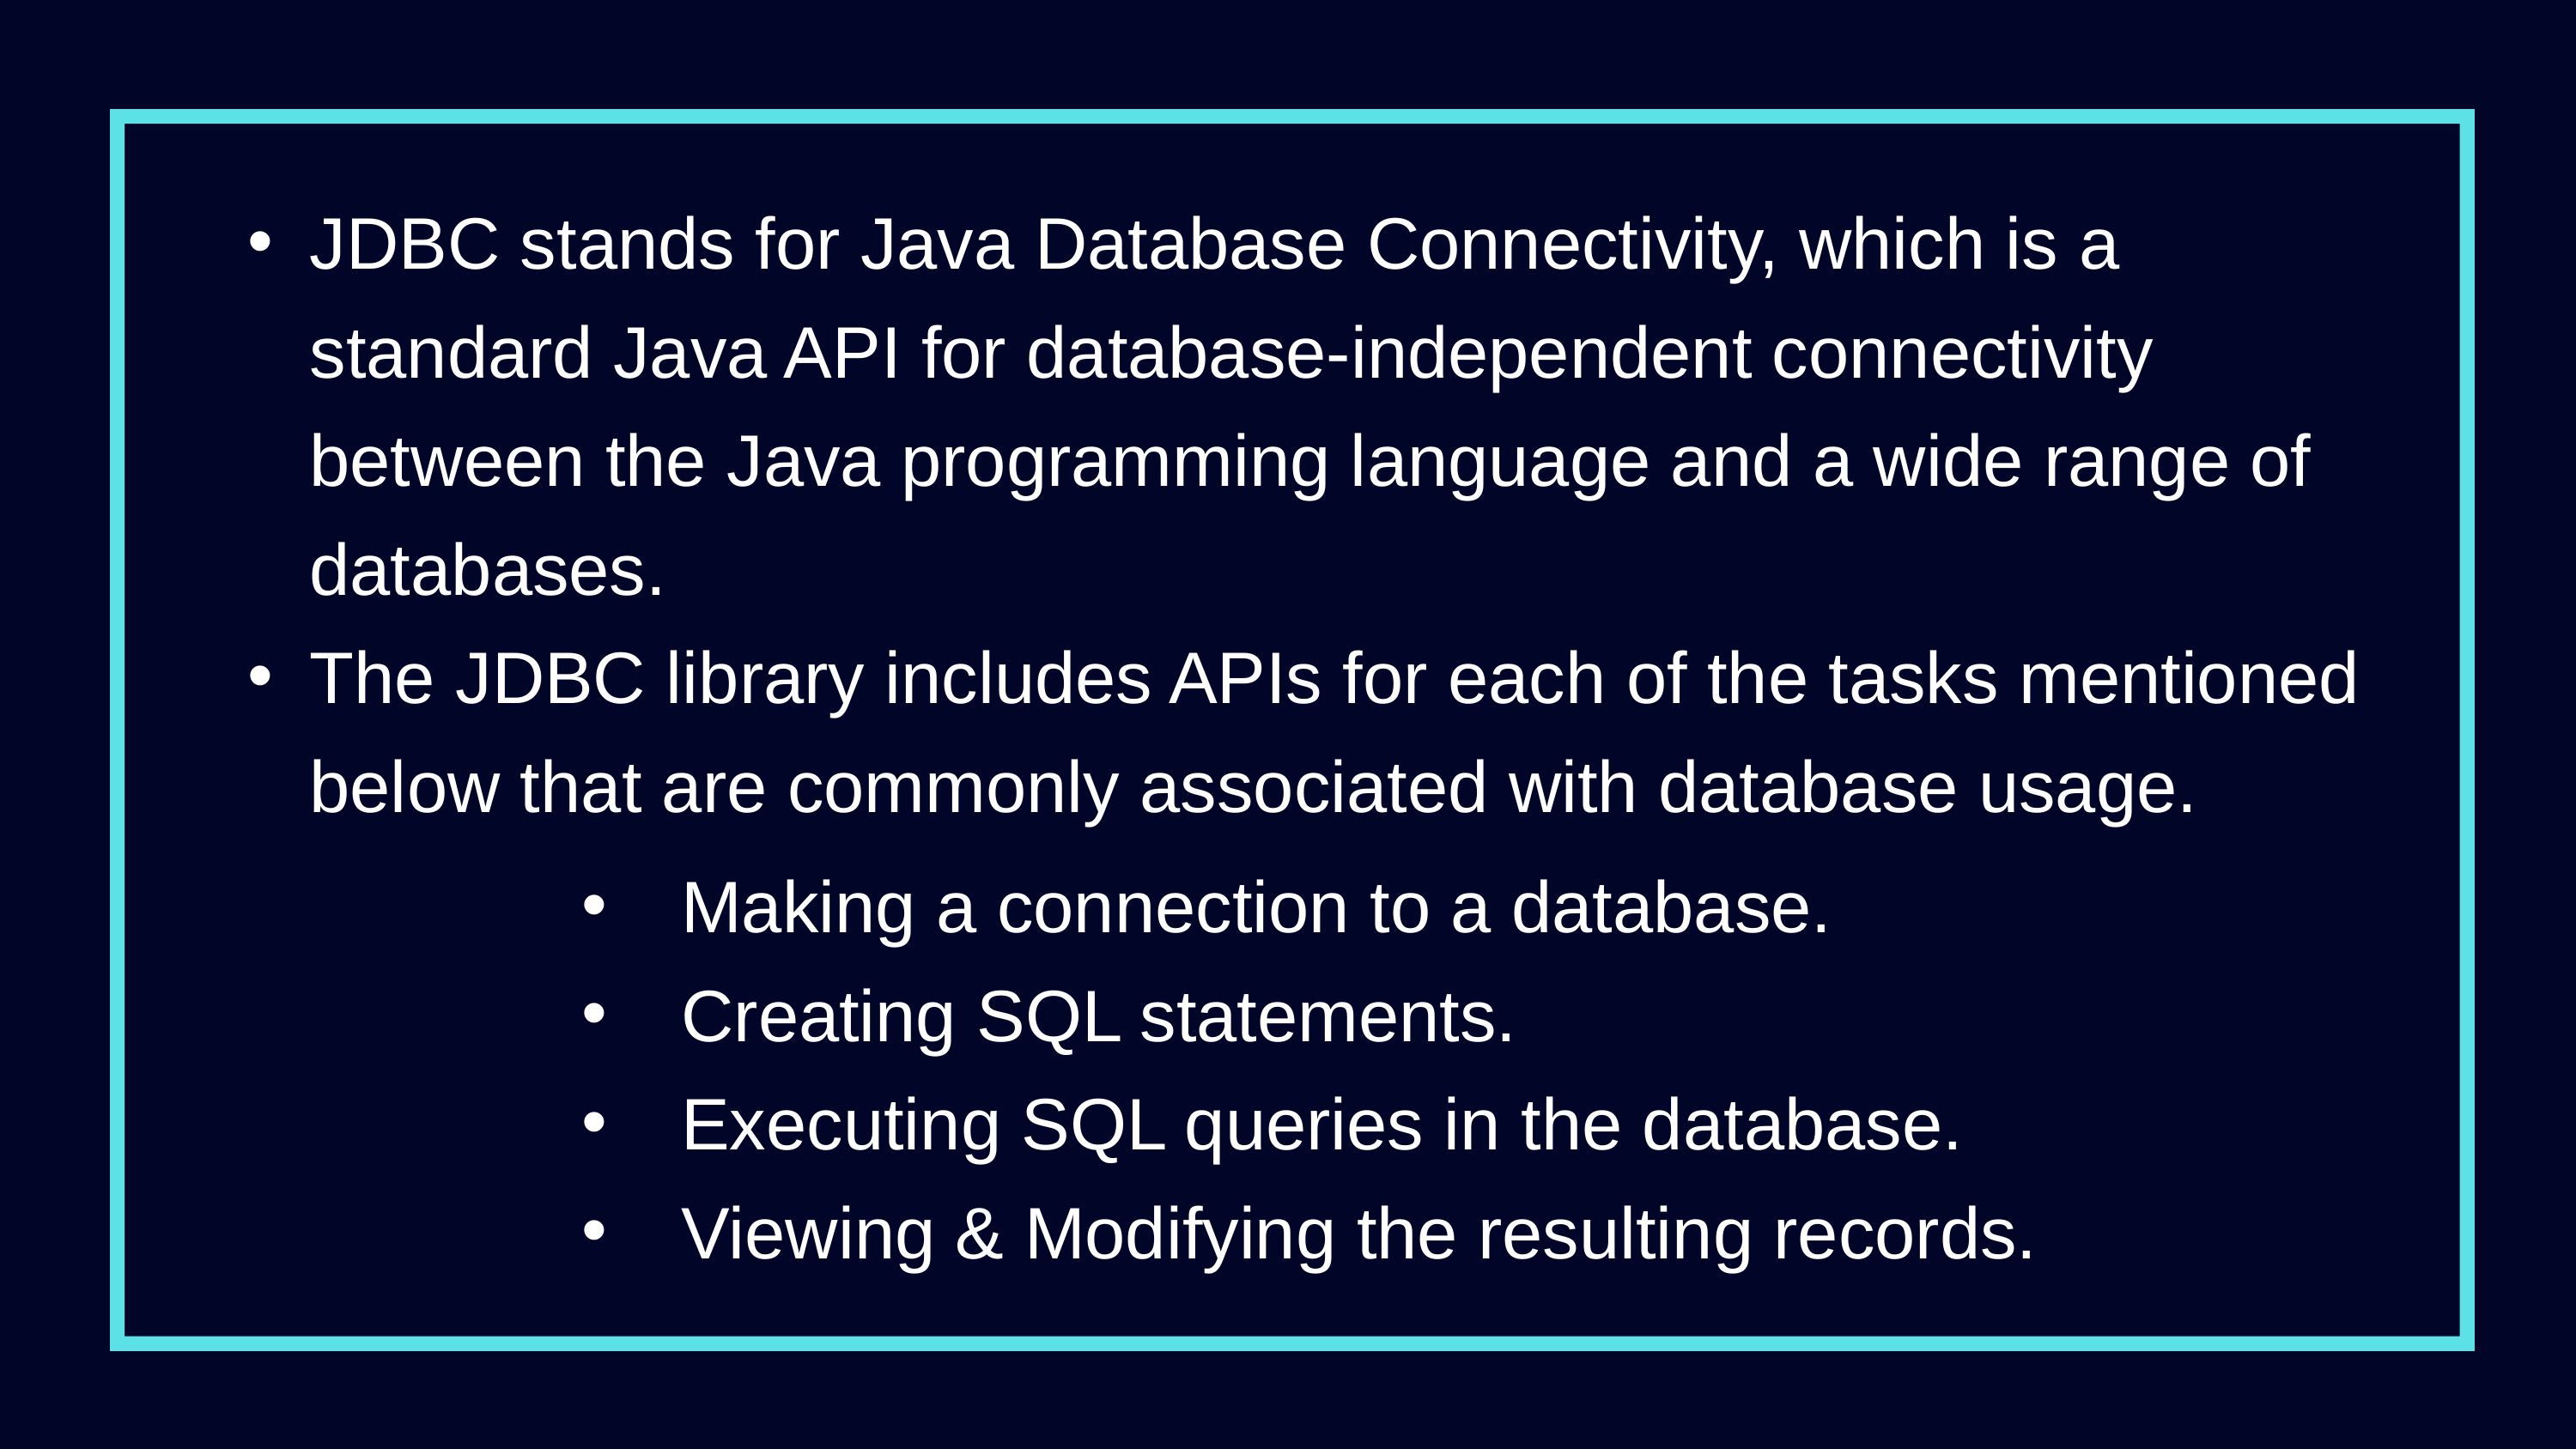

JDBC stands for Java Database Connectivity, which is a standard Java API for database-independent connectivity between the Java programming language and a wide range of databases.
The JDBC library includes APIs for each of the tasks mentioned below that are commonly associated with database usage.
Making a connection to a database.
Creating SQL statements.
Executing SQL queries in the database.
Viewing & Modifying the resulting records.